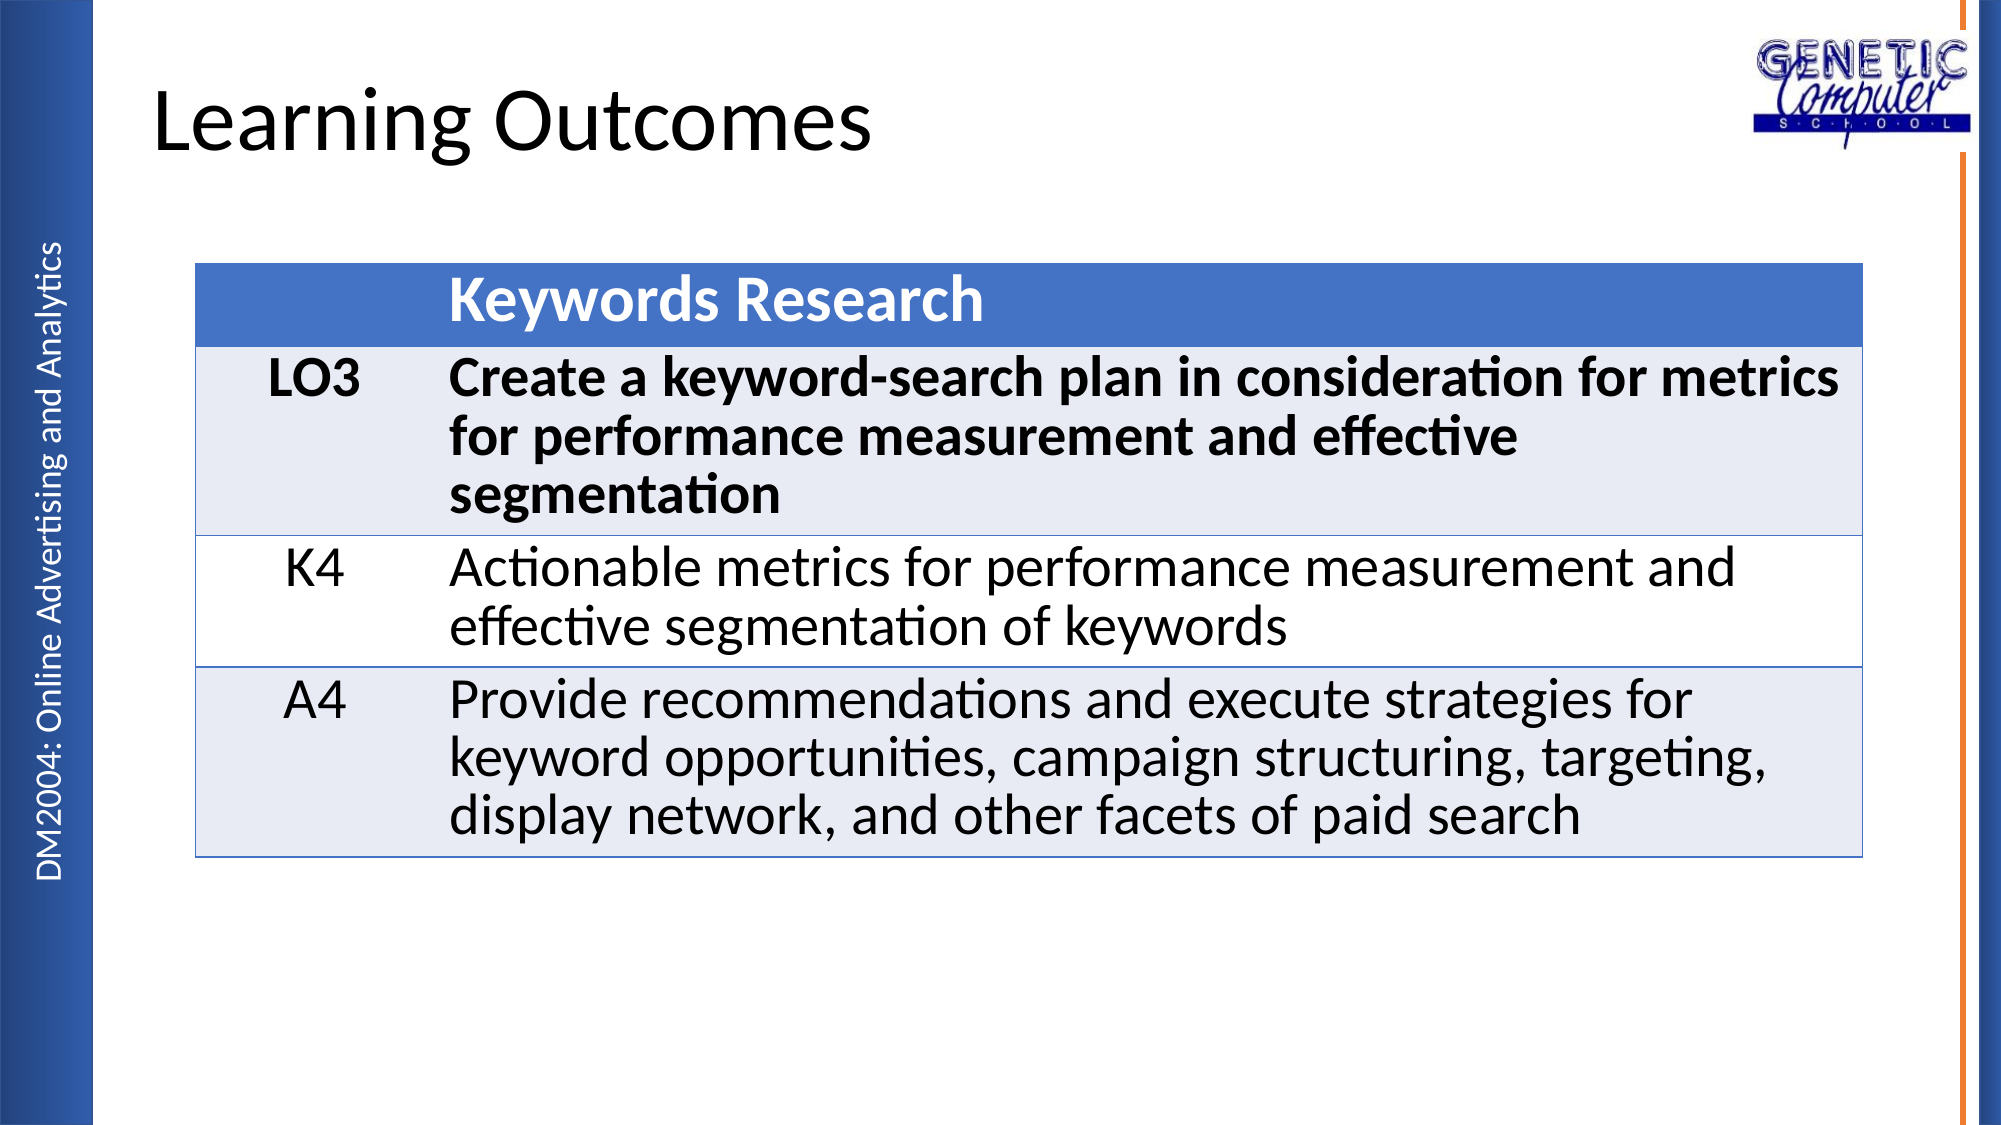

# Learning Outcomes
|  | Keywords Research |
| --- | --- |
| LO3 | Create a keyword-search plan in consideration for metrics for performance measurement and effective segmentation |
| K4 | Actionable metrics for performance measurement and effective segmentation of keywords |
| A4 | Provide recommendations and execute strategies for keyword opportunities, campaign structuring, targeting, display network, and other facets of paid search |